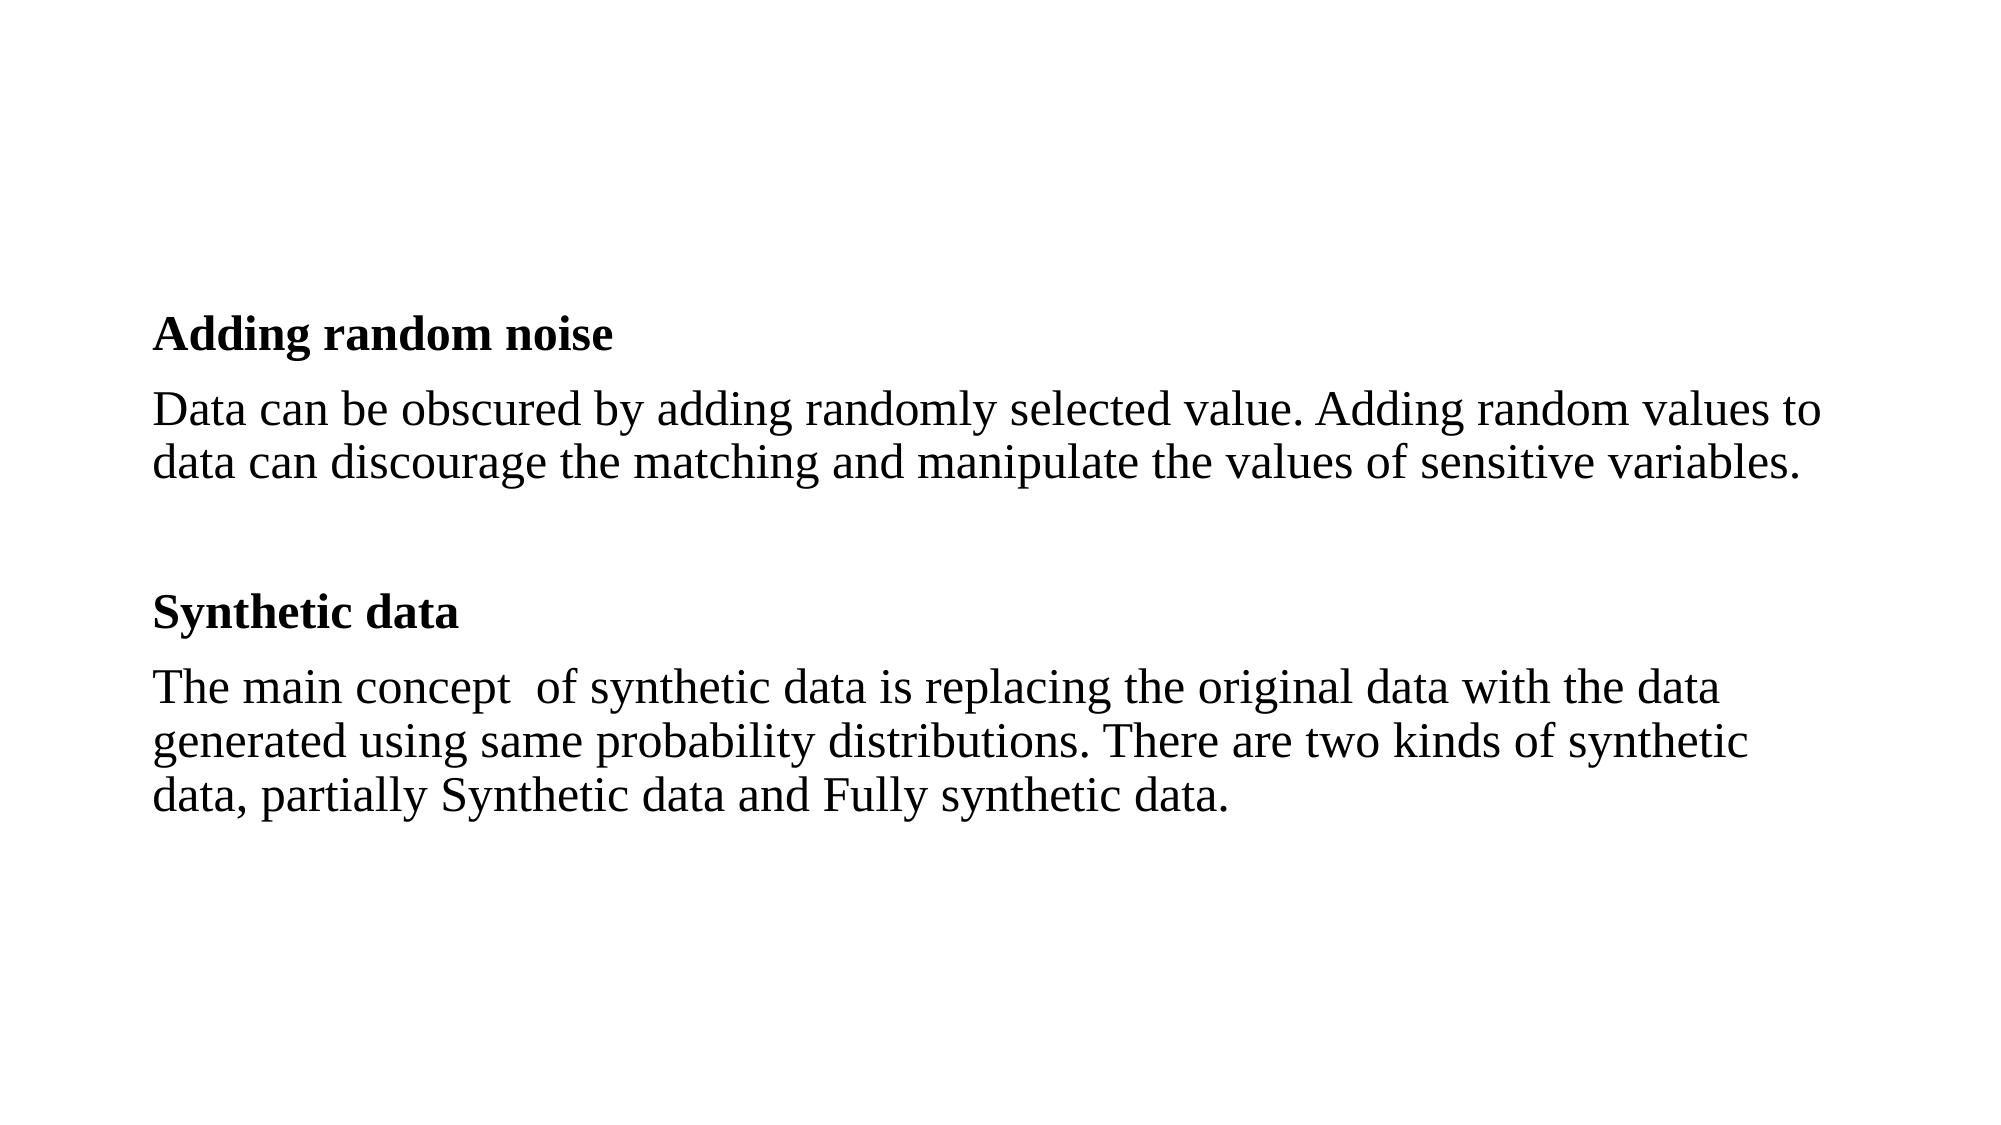

Adding random noise
Data can be obscured by adding randomly selected value. Adding random values to data can discourage the matching and manipulate the values of sensitive variables.

Synthetic data
The main concept  of synthetic data is replacing the original data with the data generated using same probability distributions. There are two kinds of synthetic data, partially Synthetic data and Fully synthetic data.